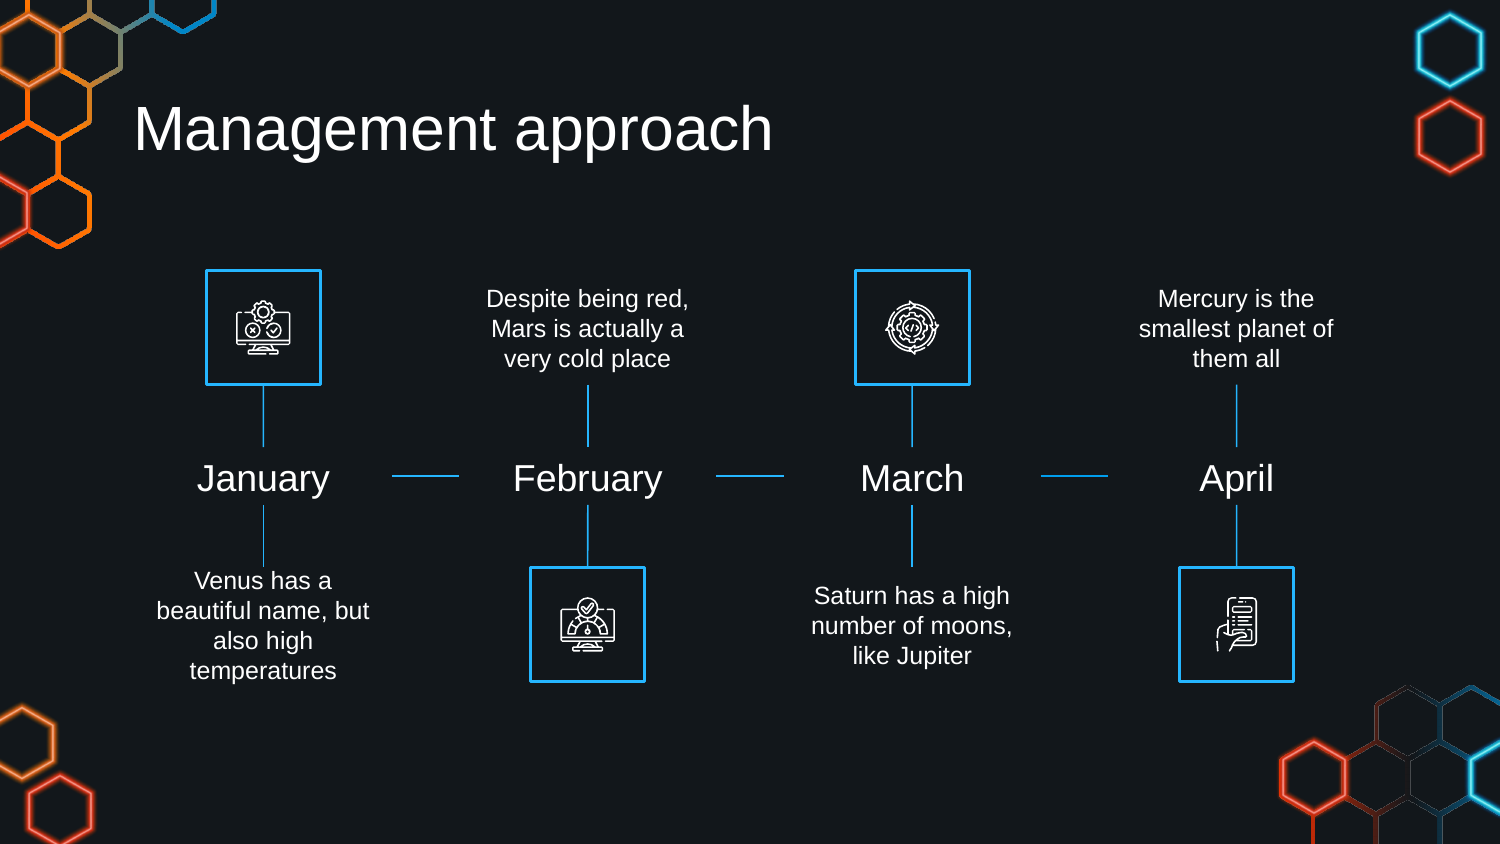

# Management approach

Despite being red, Mars is actually a very cold place
Mercury is the smallest planet of them all

January
February
March
April

Venus has a beautiful name, but also high temperatures
Saturn has a high number of moons, like Jupiter